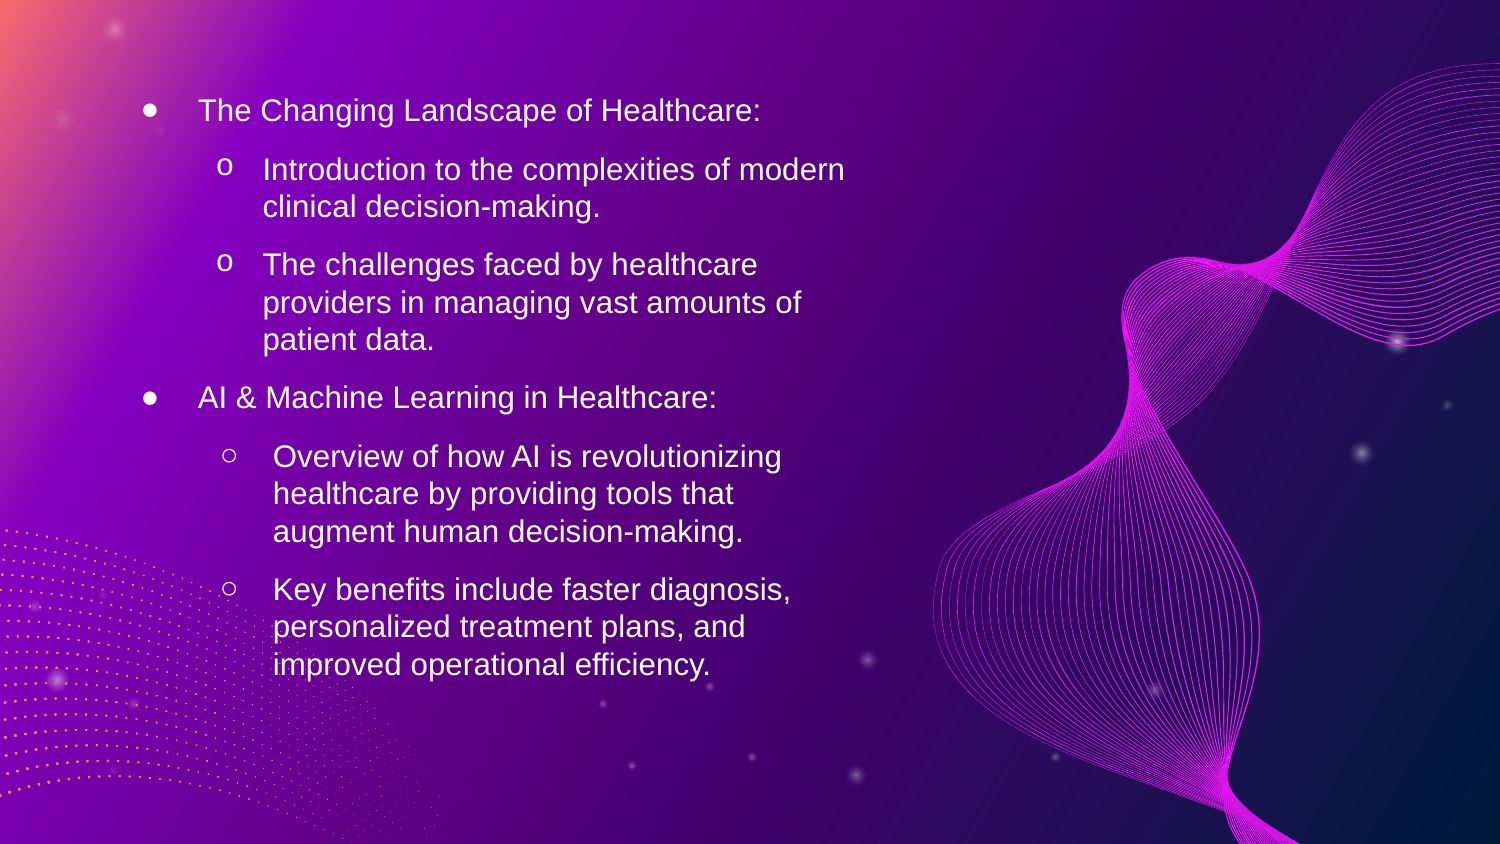

#
The Changing Landscape of Healthcare:
Introduction to the complexities of modern clinical decision-making.
The challenges faced by healthcare providers in managing vast amounts of patient data.
AI & Machine Learning in Healthcare:
Overview of how AI is revolutionizing healthcare by providing tools that augment human decision-making.
Key benefits include faster diagnosis, personalized treatment plans, and improved operational efficiency.